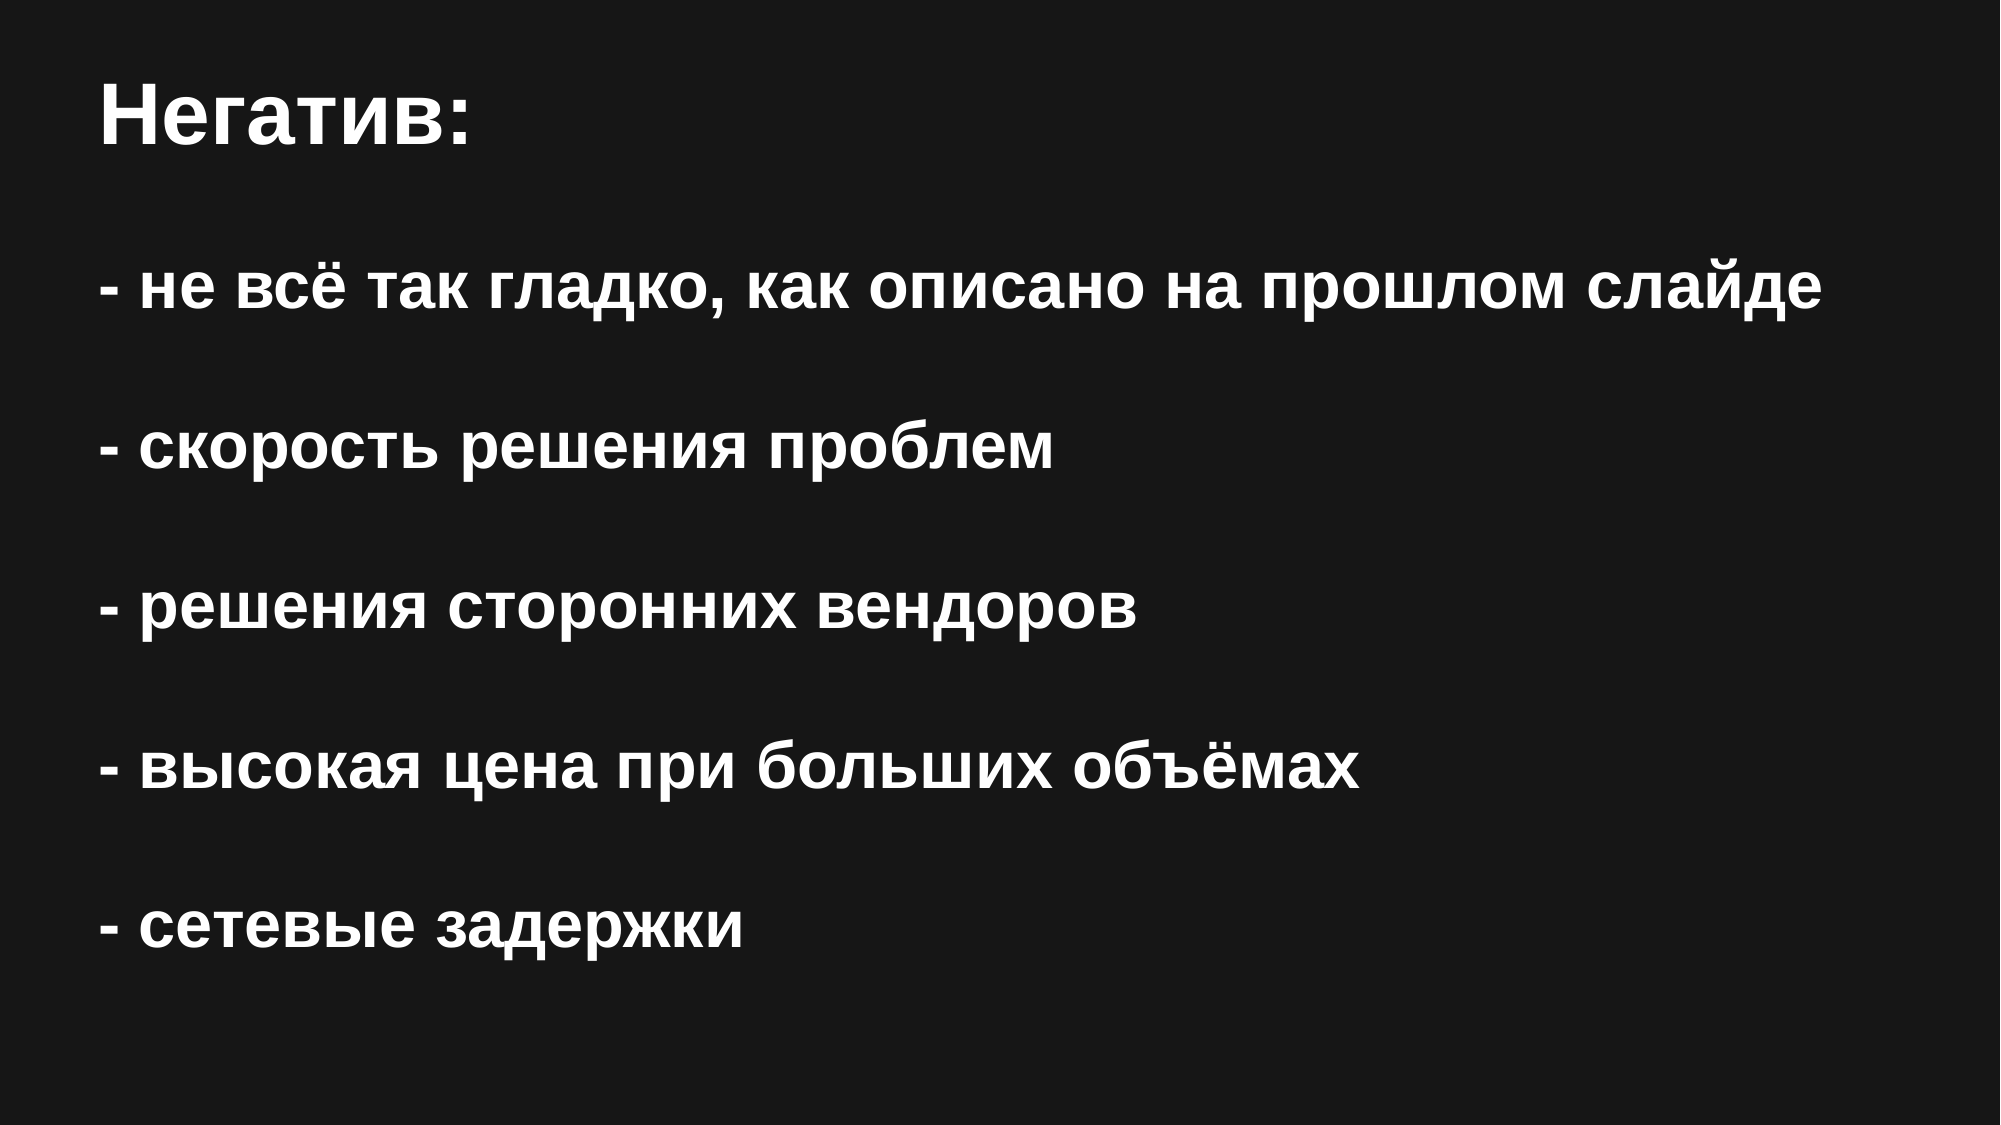

Негатив:

- не всё так гладко, как описано на прошлом слайде

- скорость решения проблем

- решения сторонних вендоров

- высокая цена при больших объёмах

- сетевые задержки